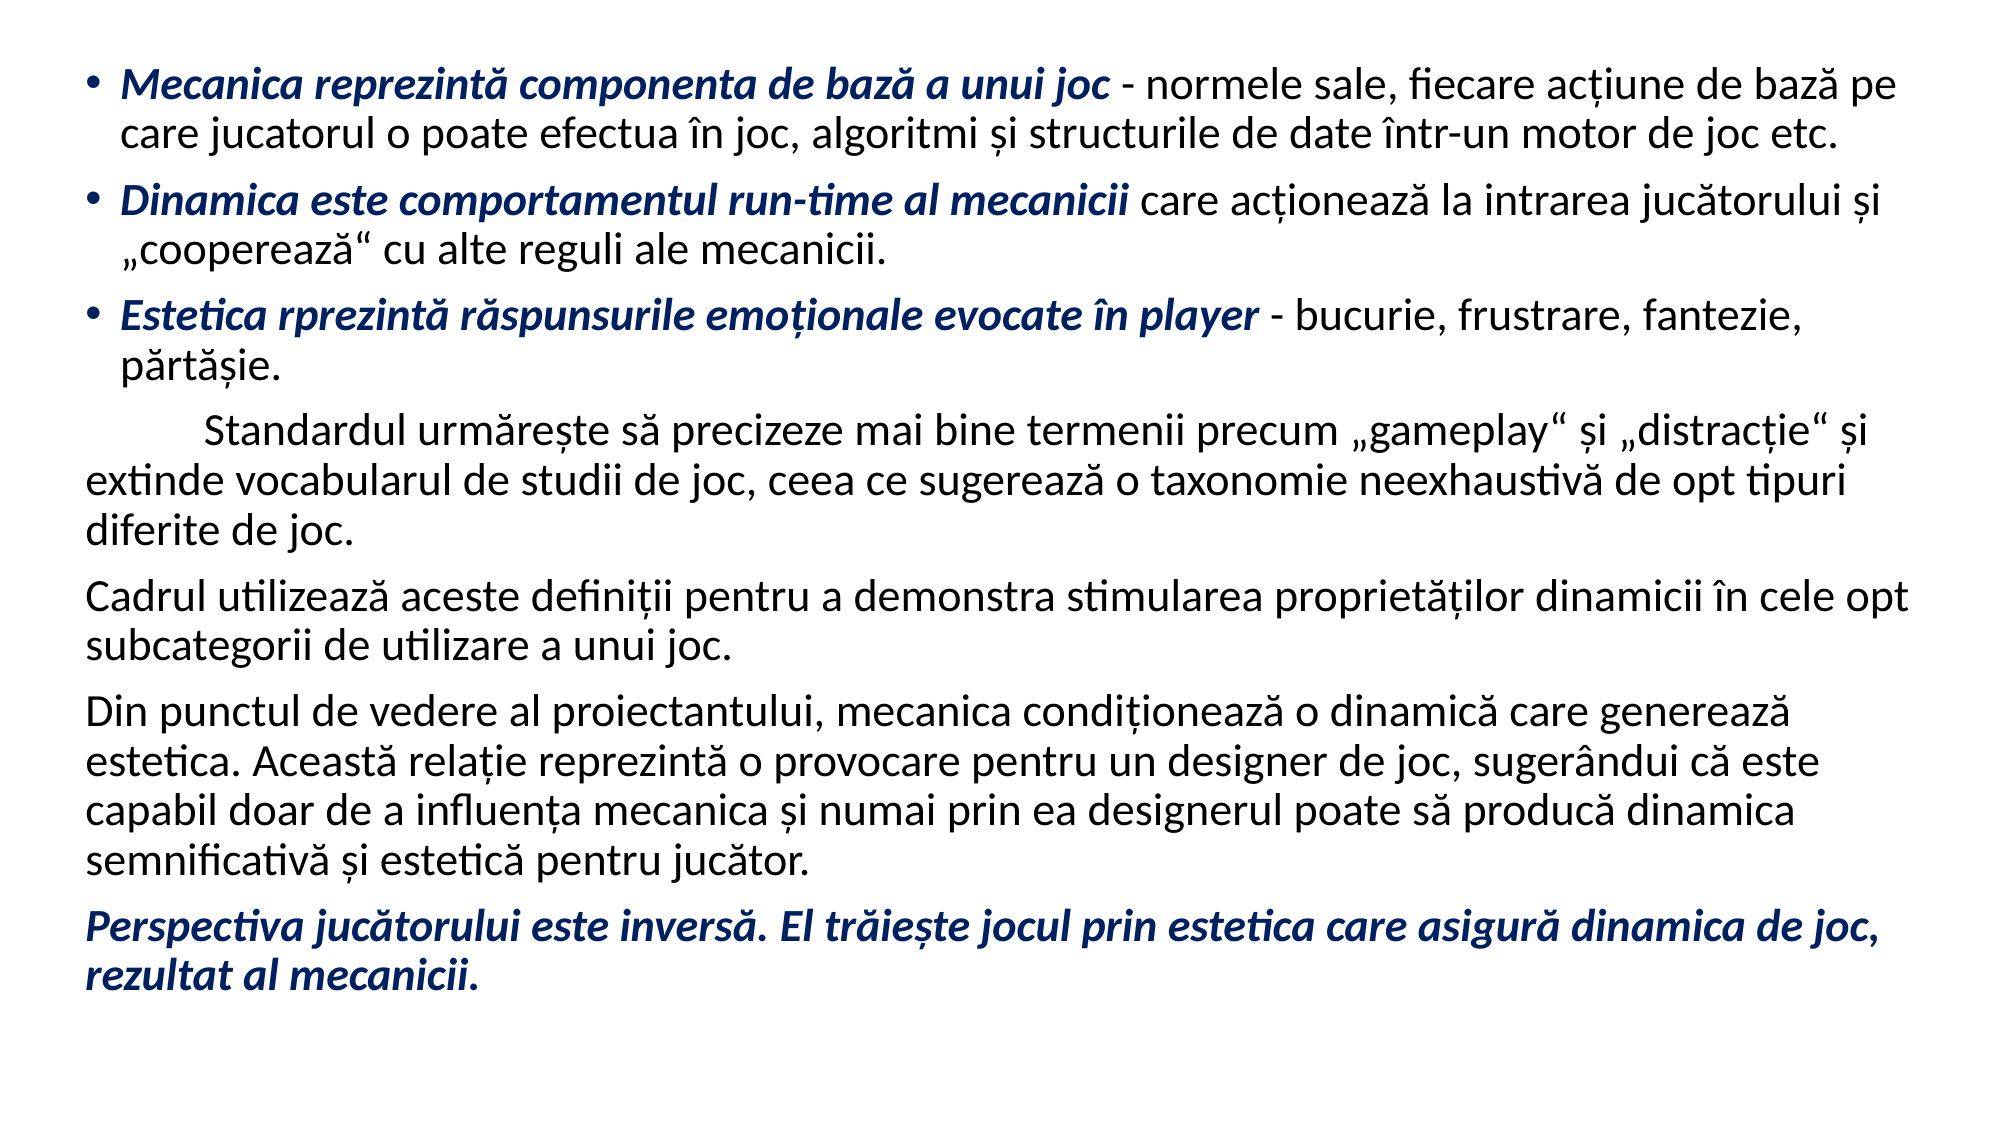

Mecanica reprezintă componenta de bază a unui joc - normele sale, fiecare acţiune de bază pe care jucatorul o poate efectua în joc, algoritmi şi structurile de date într-un motor de joc etc.
Dinamica este comportamentul run-time al mecanicii care acţionează la intrarea jucătorului şi „cooperează“ cu alte reguli ale mecanicii.
Estetica rprezintă răspunsurile emoţionale evocate în player - bucurie, frustrare, fantezie, părtăşie.
	Standardul urmăreşte să precizeze mai bine termenii precum „gameplay“ şi „distracţie“ şi extinde vocabularul de studii de joc, ceea ce sugerează o taxonomie neexhaustivă de opt tipuri diferite de joc.
Cadrul utilizează aceste definiţii pentru a demonstra stimularea proprietăţilor dinamicii în cele opt subcategorii de utilizare a unui joc.
Din punctul de vedere al proiectantului, mecanica condiţionează o dinamică care generează estetica. Această relaţie reprezintă o provocare pentru un designer de joc, sugerândui că este capabil doar de a influenţa mecanica şi numai prin ea designerul poate să producă dinamica semnificativă şi estetică pentru jucător.
Perspectiva jucătorului este inversă. El trăieşte jocul prin estetica care asigură dinamica de joc, rezultat al mecanicii.